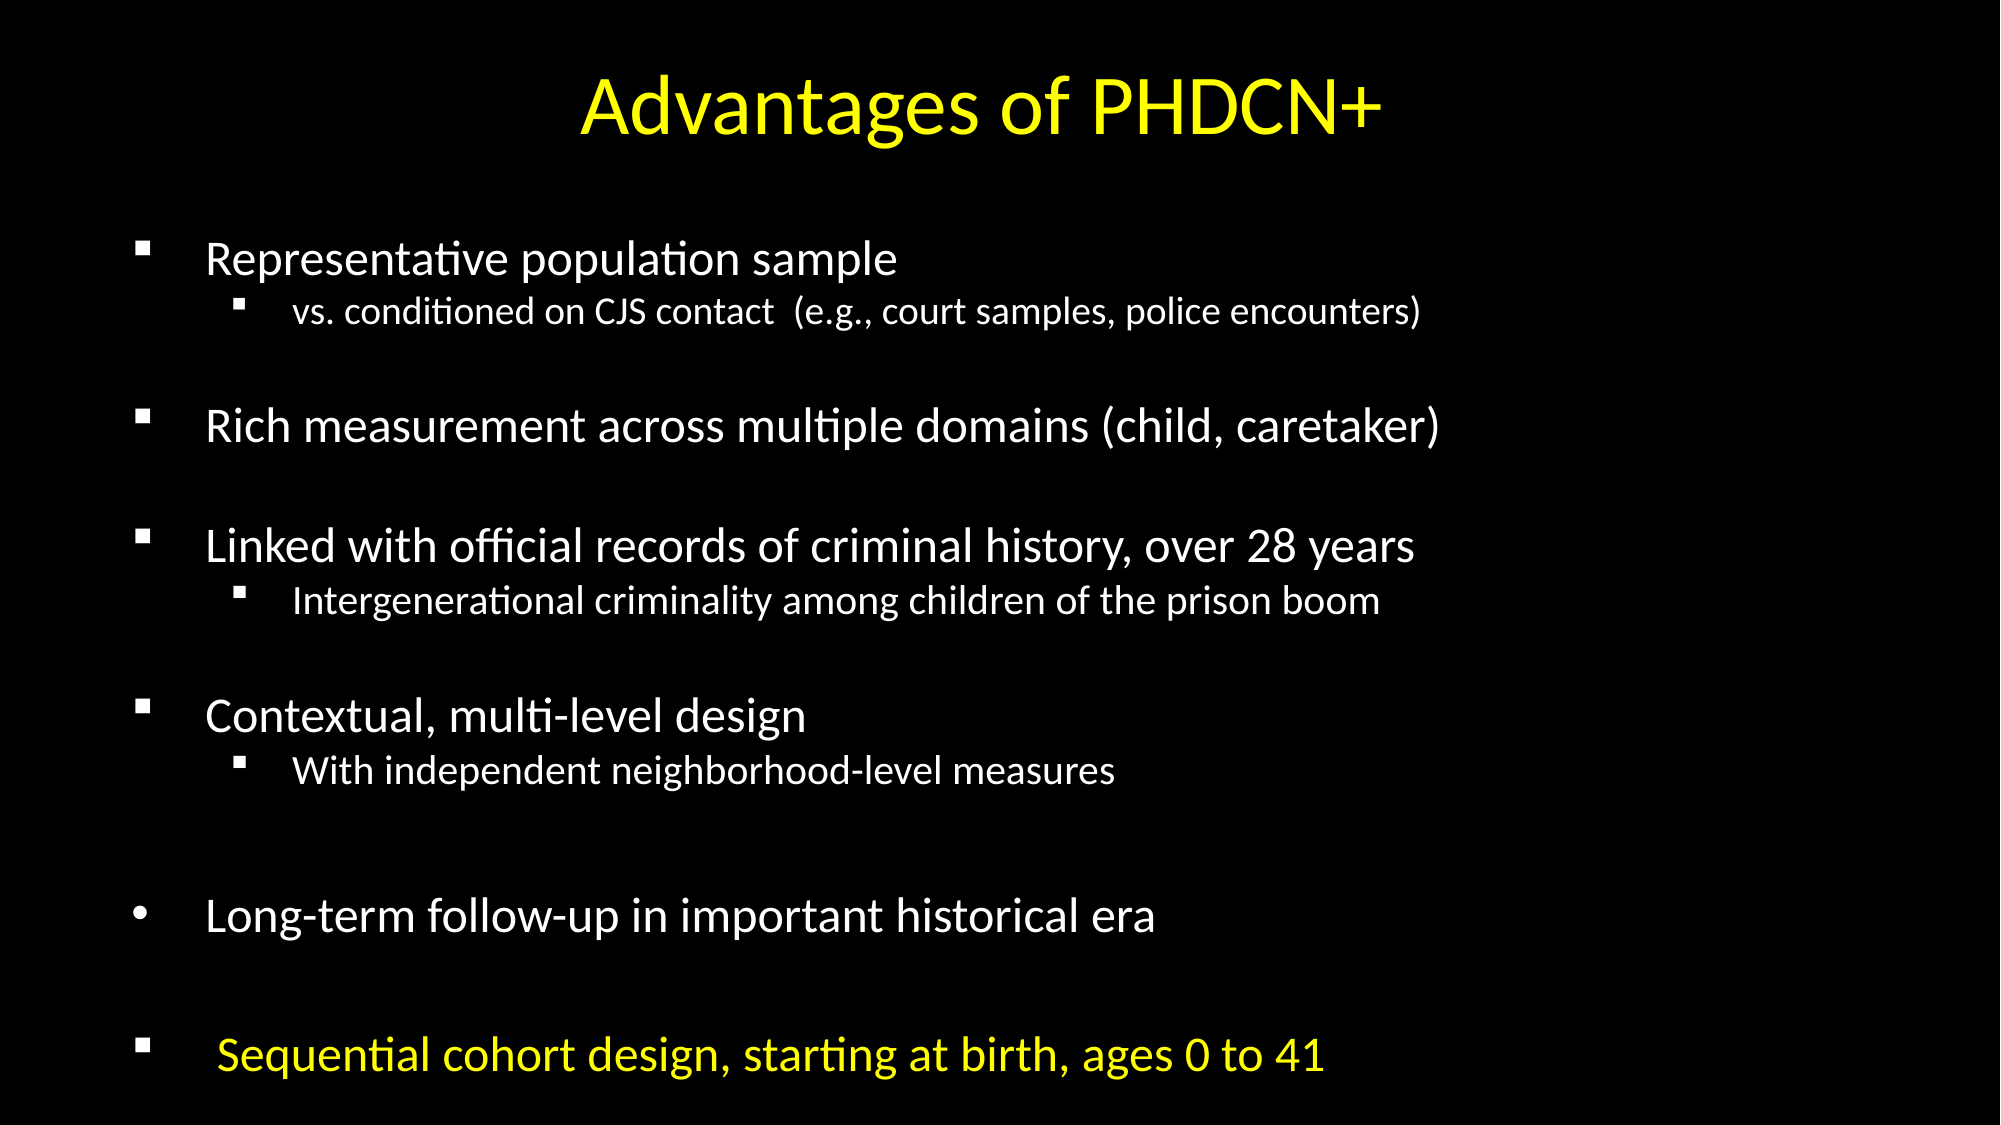

# Advantages of PHDCN+
Representative population sample
vs. conditioned on CJS contact  (e.g., court samples, police encounters)

Rich measurement across multiple domains (child, caretaker)

Linked with official records of criminal history, over 28 years
Intergenerational criminality among children of the prison boom

Contextual, multi-level design
With independent neighborhood-level measures

Long-term follow-up in important historical era

 Sequential cohort design, starting at birth, ages 0 to 41